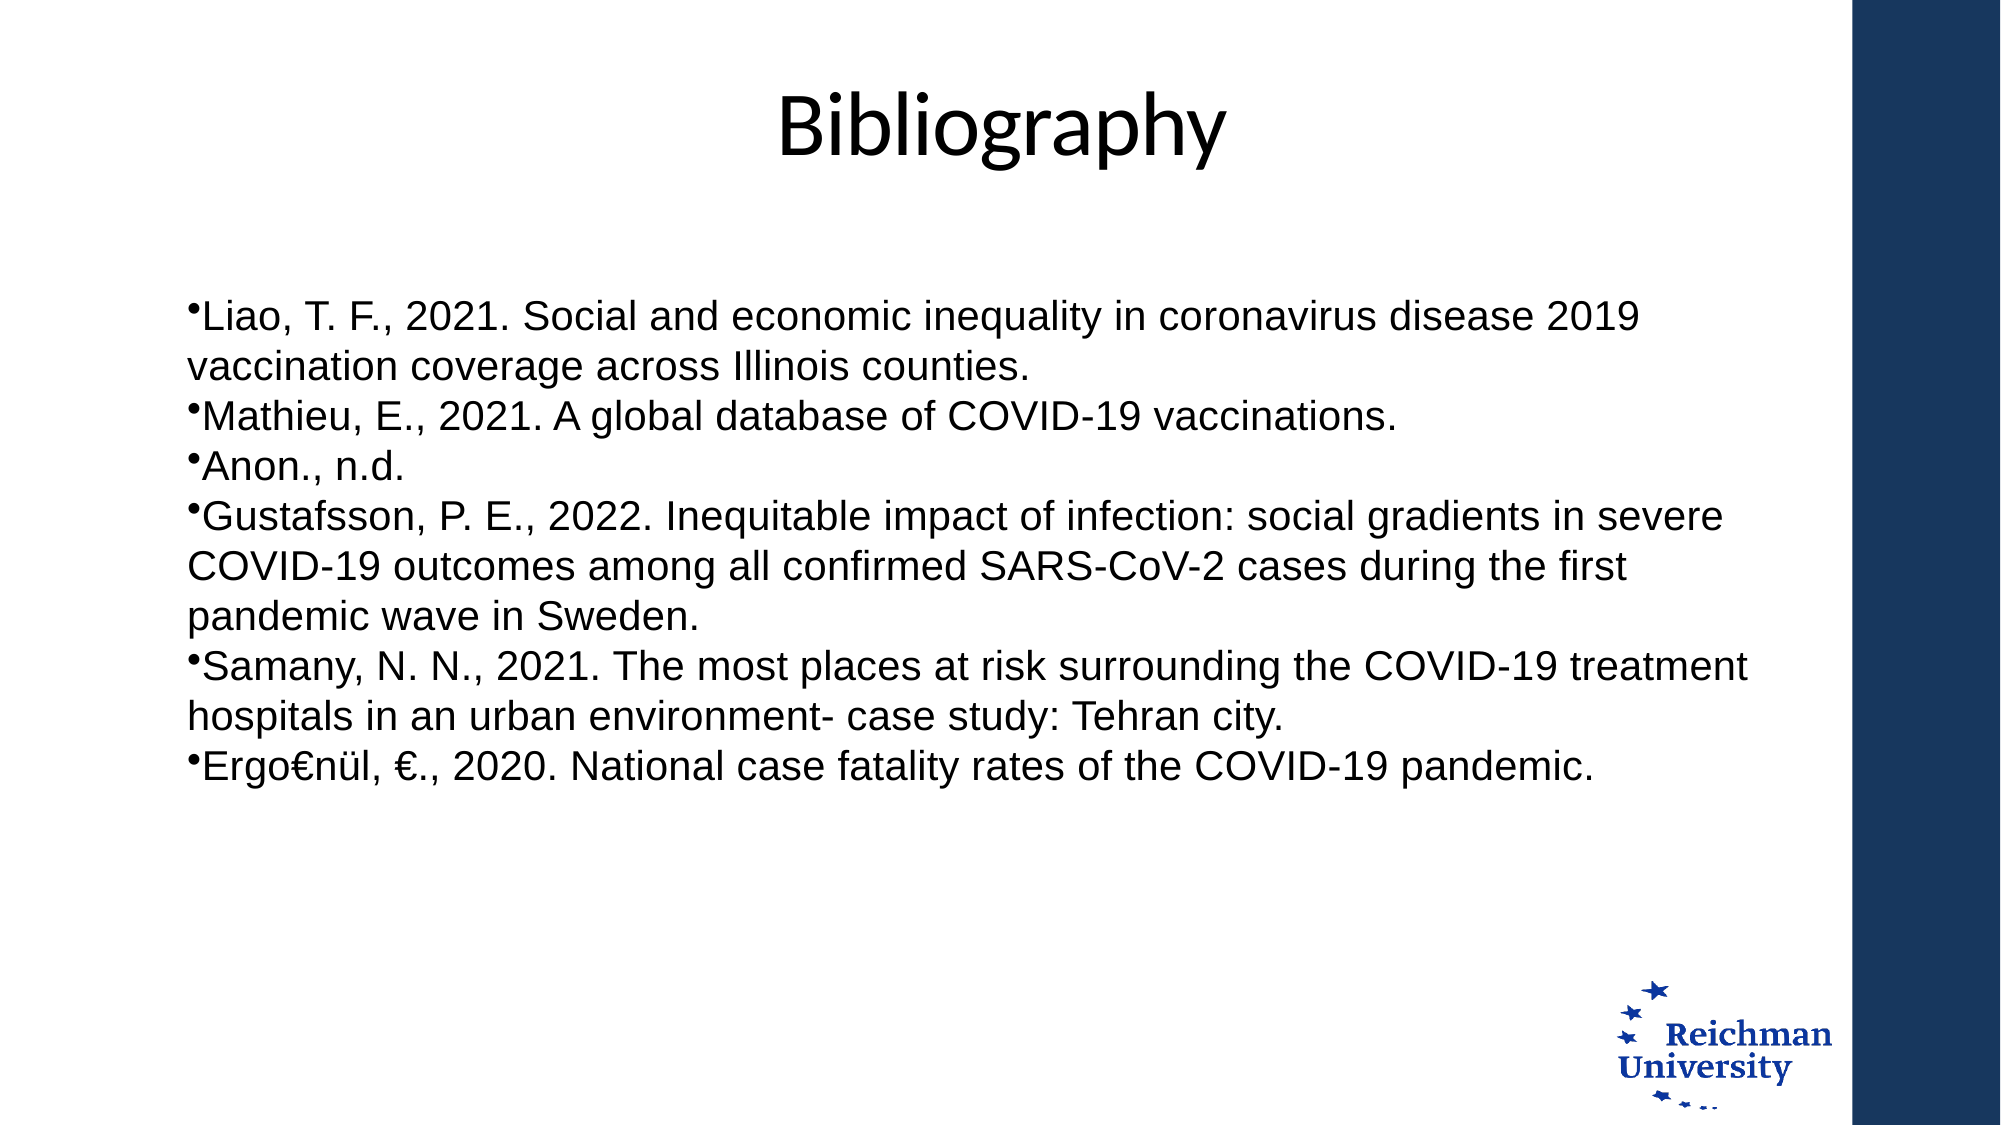

# Bibliography
Liao, T. F., 2021. Social and economic inequality in coronavirus disease 2019 vaccination coverage across Illinois counties.
Mathieu, E., 2021. A global database of COVID-19 vaccinations.
Anon., n.d.
Gustafsson, P. E., 2022. Inequitable impact of infection: social gradients in severe COVID-19 outcomes among all confirmed SARS-CoV-2 cases during the first pandemic wave in Sweden.
Samany, N. N., 2021. The most places at risk surrounding the COVID-19 treatment hospitals in an urban environment- case study: Tehran city.
Ergo€nül, €., 2020. National case fatality rates of the COVID-19 pandemic.